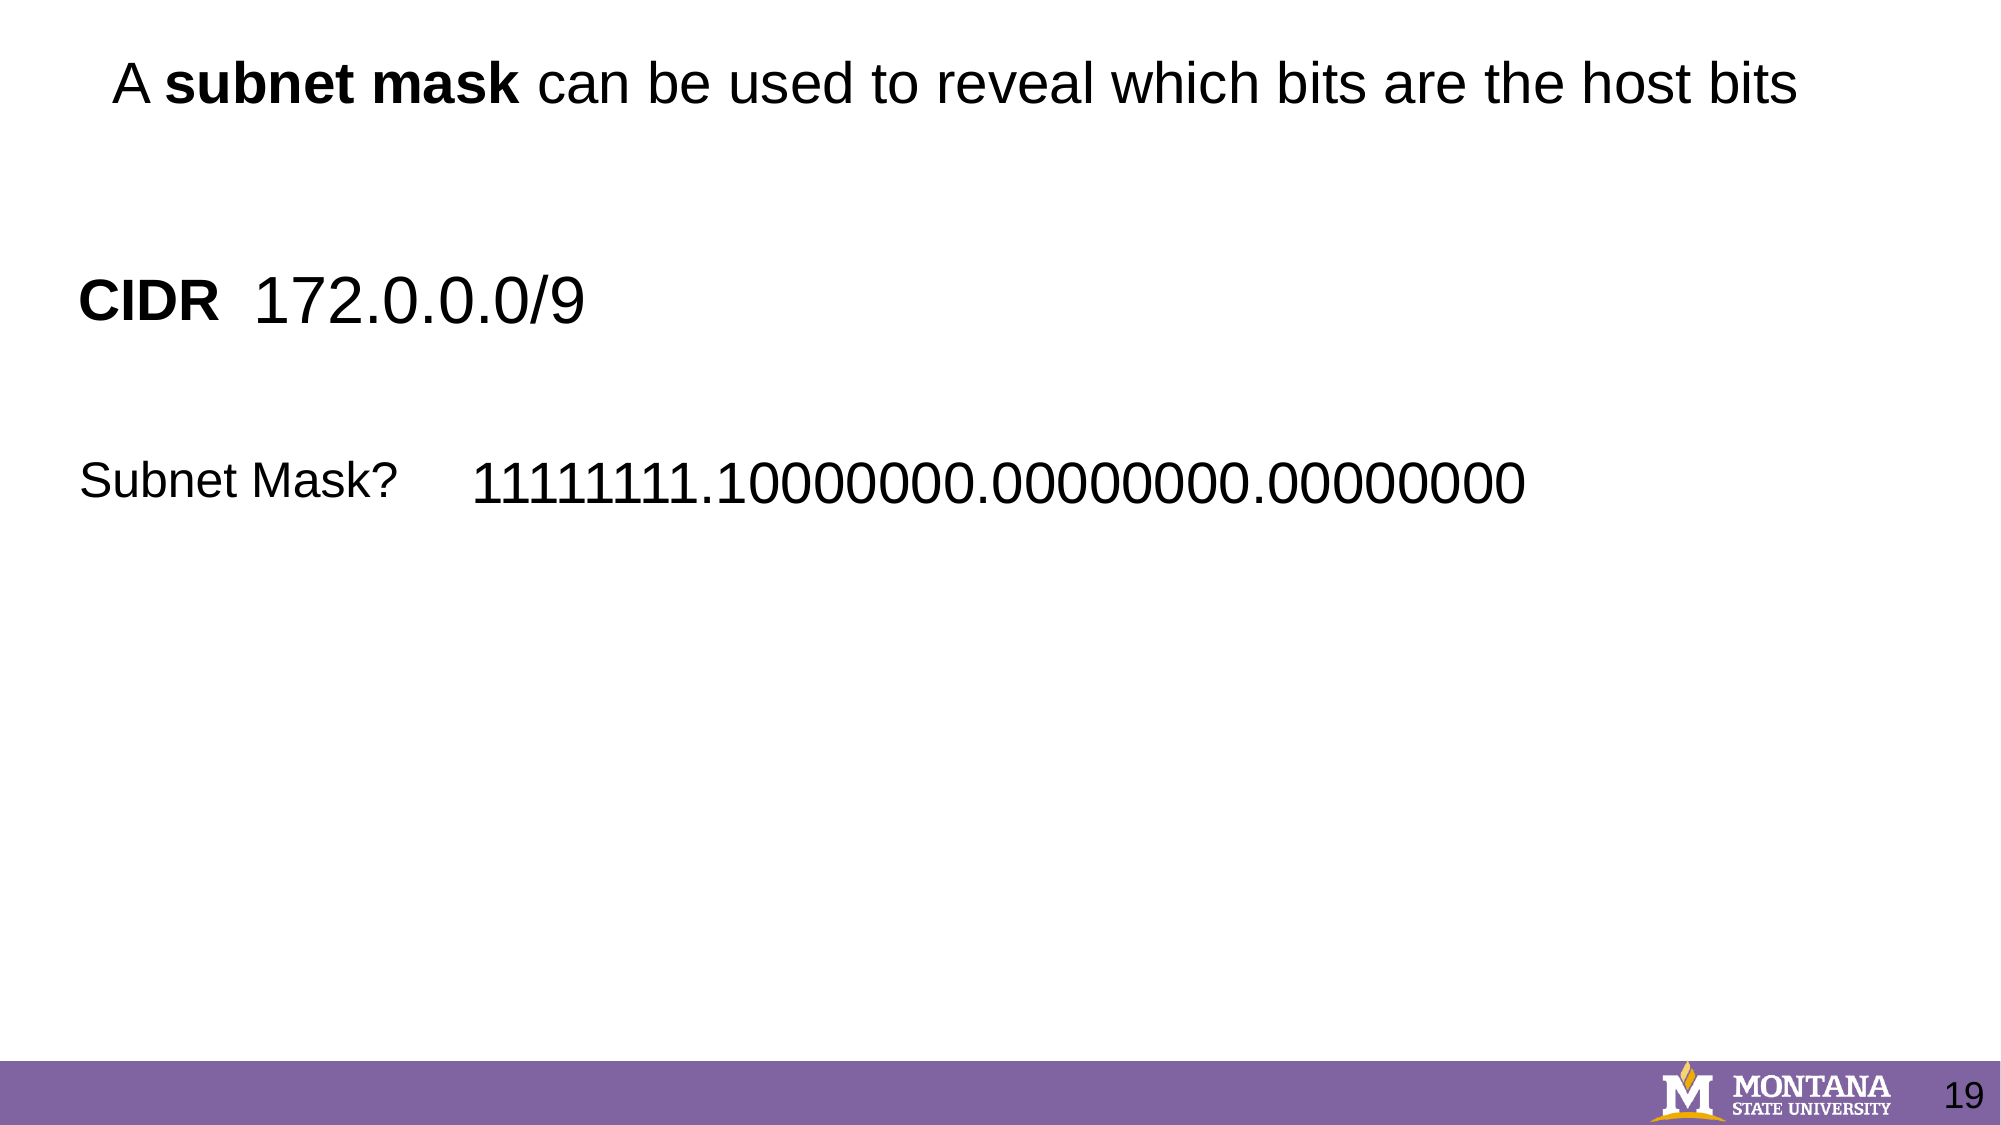

A subnet mask can be used to reveal which bits are the host bits
172.0.0.0/9
CIDR
11111111.10000000.00000000.00000000
Subnet Mask?
19